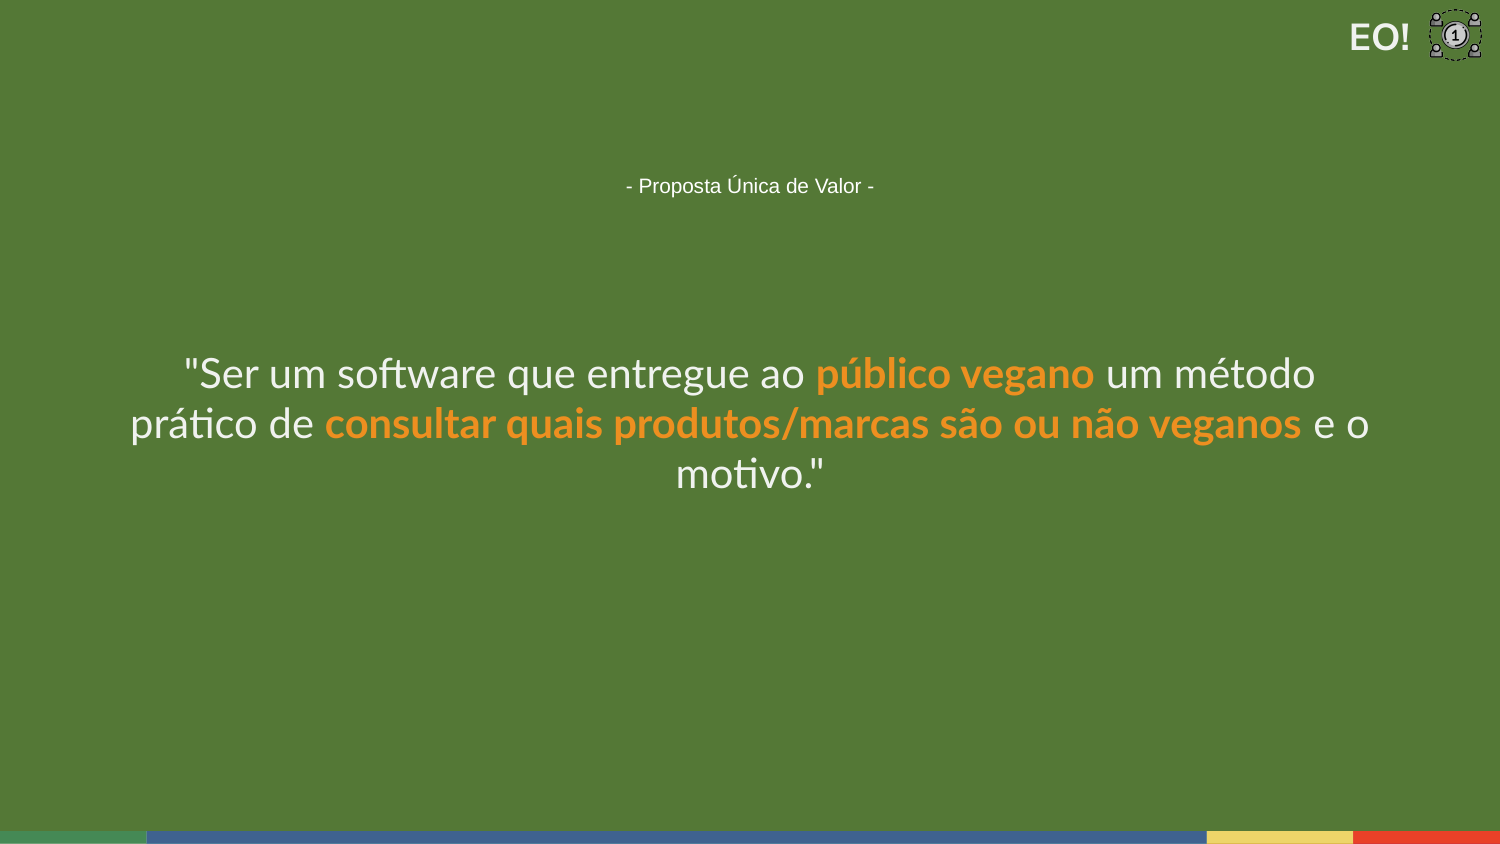

- Proposta Única de Valor -
"Ser um software que entregue ao público vegano um método prático de consultar quais produtos/marcas são ou não veganos e o motivo."